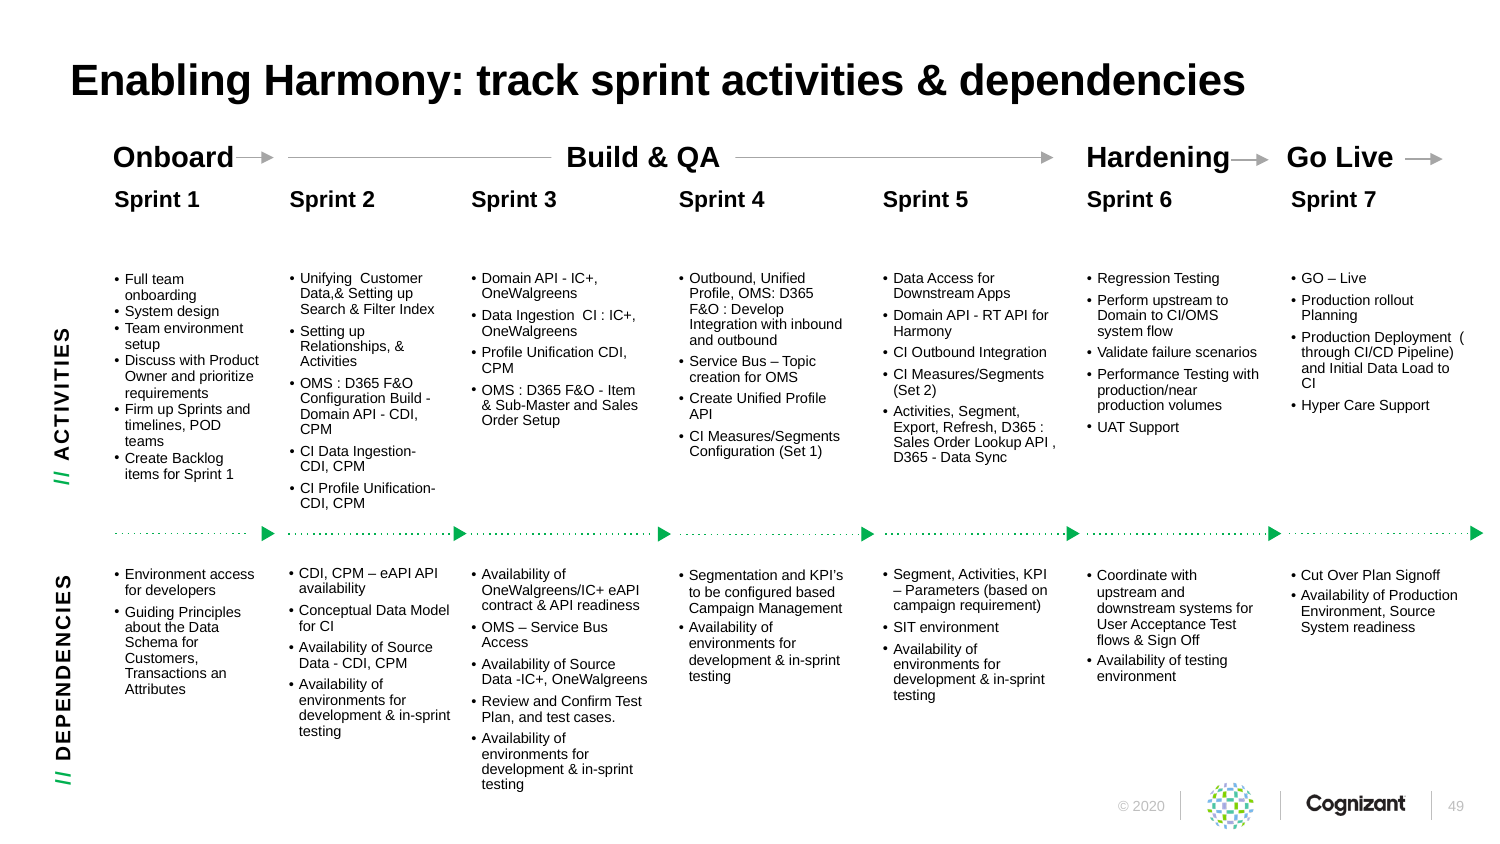

# Enabling Harmony: track sprint activities & dependencies
Onboard
Build & QA
Hardening
Go Live
| Sprint 1 | Sprint 2 | Sprint 3 | Sprint 4 | Sprint 5 | Sprint 6 | Sprint 7 |
| --- | --- | --- | --- | --- | --- | --- |
| Full team onboarding System design Team environment setup Discuss with Product Owner and prioritize requirements Firm up Sprints and timelines, POD teams Create Backlog items for Sprint 1 | Unifying  Customer Data,& Setting up Search & Filter Index Setting up Relationships, & Activities OMS : D365 F&O Configuration Build - Domain API - CDI, CPM  CI Data Ingestion- CDI, CPM CI Profile Unification-CDI, CPM | Domain API - IC+, OneWalgreens Data Ingestion  CI : IC+, OneWalgreens Profile Unification CDI, CPM OMS : D365 F&O - Item & Sub-Master and Sales Order Setup | Outbound, Unified Profile, OMS: D365 F&O : Develop Integration with inbound and outbound Service Bus – Topic creation for OMS Create Unified Profile API CI Measures/Segments Configuration (Set 1) | Data Access for Downstream Apps Domain API - RT API for Harmony CI Outbound Integration  CI Measures/Segments (Set 2) Activities, Segment, Export, Refresh, D365 : Sales Order Lookup API , D365 - Data Sync | Regression Testing Perform upstream to Domain to CI/OMS system flow Validate failure scenarios Performance Testing with production/near production volumes UAT Support | GO – Live Production rollout Planning Production Deployment ( through CI/CD Pipeline) and Initial Data Load to CI Hyper Care Support |
| Environment access for developers Guiding Principles about the Data Schema for Customers, Transactions an Attributes | CDI, CPM – eAPI API availability Conceptual Data Model for CI Availability of Source Data - CDI, CPM Availability of environments for development & in-sprint testing | Availability of OneWalgreens/IC+ eAPI contract & API readiness OMS – Service Bus Access Availability of Source Data -IC+, OneWalgreens Review and Confirm Test Plan, and test cases. Availability of environments for development & in-sprint testing | Segmentation and KPI’s to be configured based Campaign Management Availability of environments for development & in-sprint testing | Segment, Activities, KPI – Parameters (based on campaign requirement) SIT environment Availability of environments for development & in-sprint testing | Coordinate with upstream and downstream systems for User Acceptance Test flows & Sign Off Availability of testing environment | Cut Over Plan Signoff Availability of Production Environment, Source System readiness |
// ACTIVITIES

// DEPENDENCIES
49
© 2020